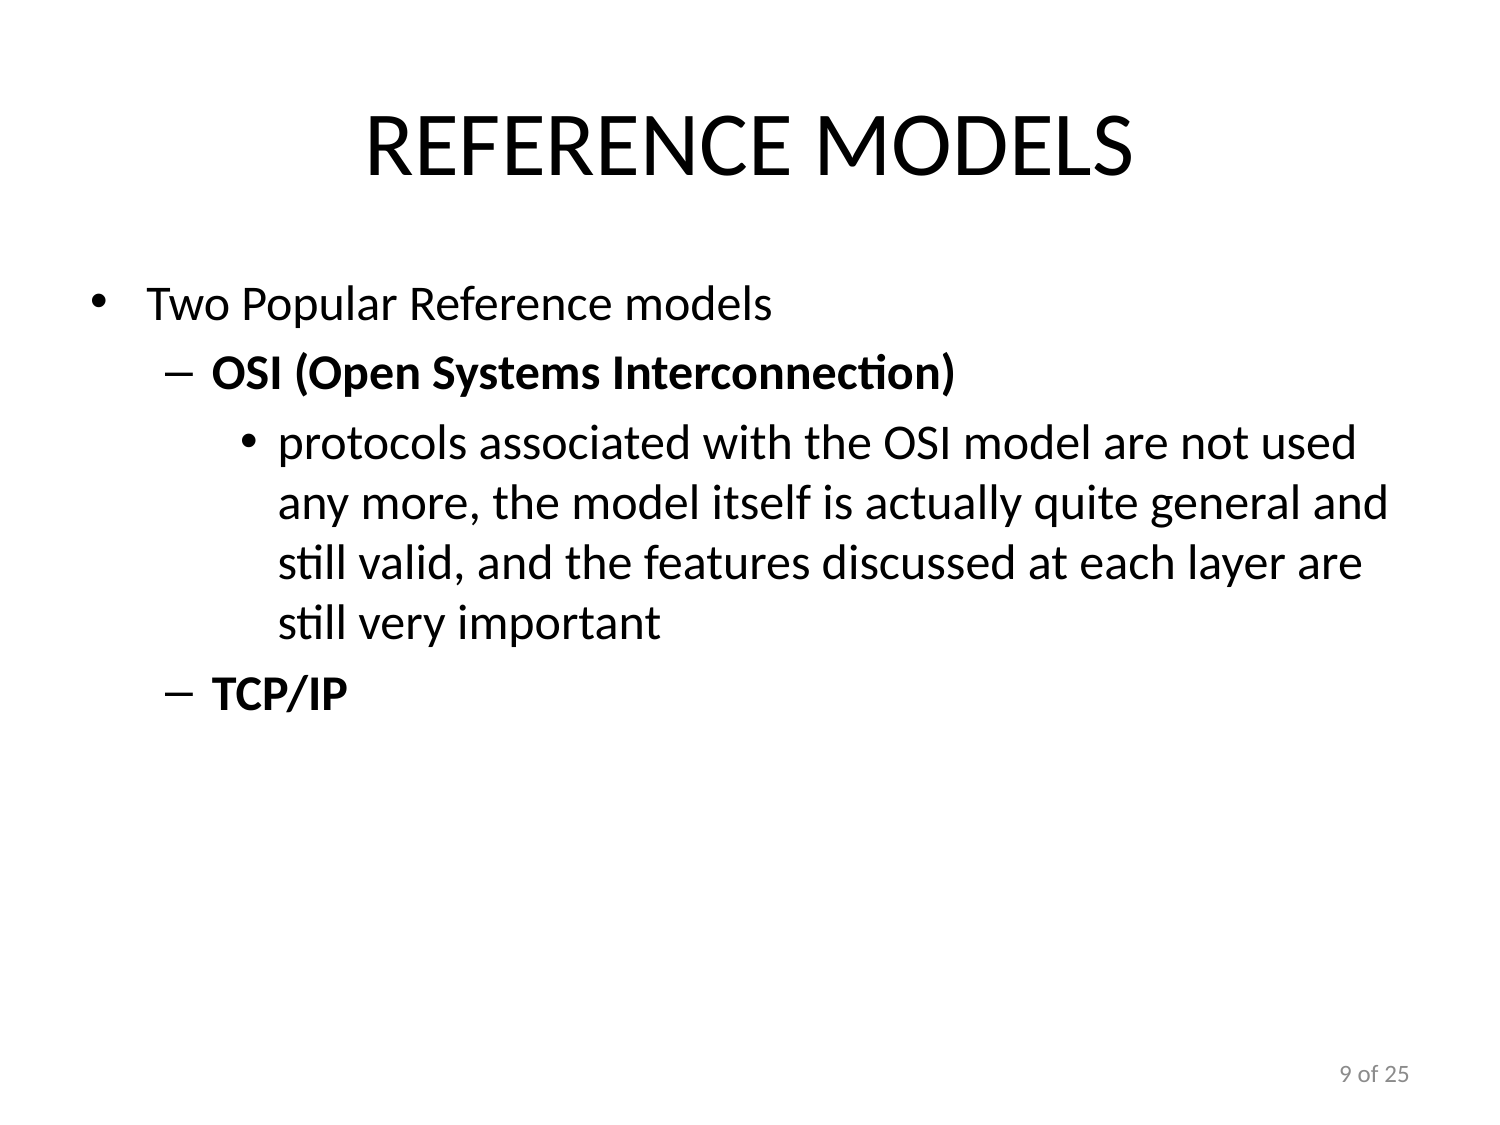

# Reference Models
Two Popular Reference models
OSI (Open Systems Interconnection)
protocols associated with the OSI model are not used any more, the model itself is actually quite general and still valid, and the features discussed at each layer are still very important
TCP/IP
9 of 25